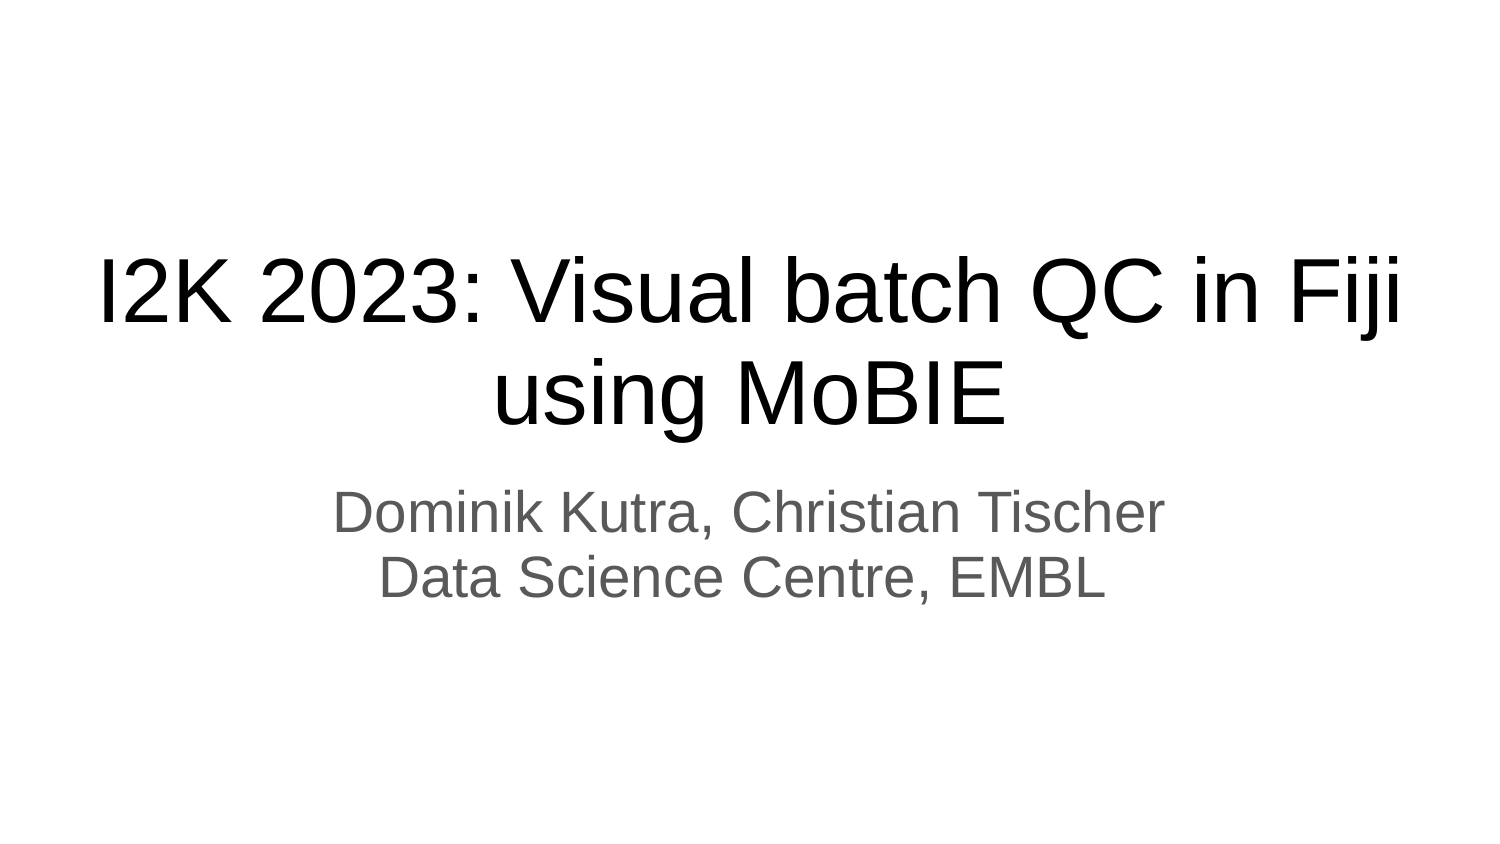

# I2K 2023: Visual batch QC in Fiji using MoBIE
Dominik Kutra, Christian Tischer
Data Science Centre, EMBL